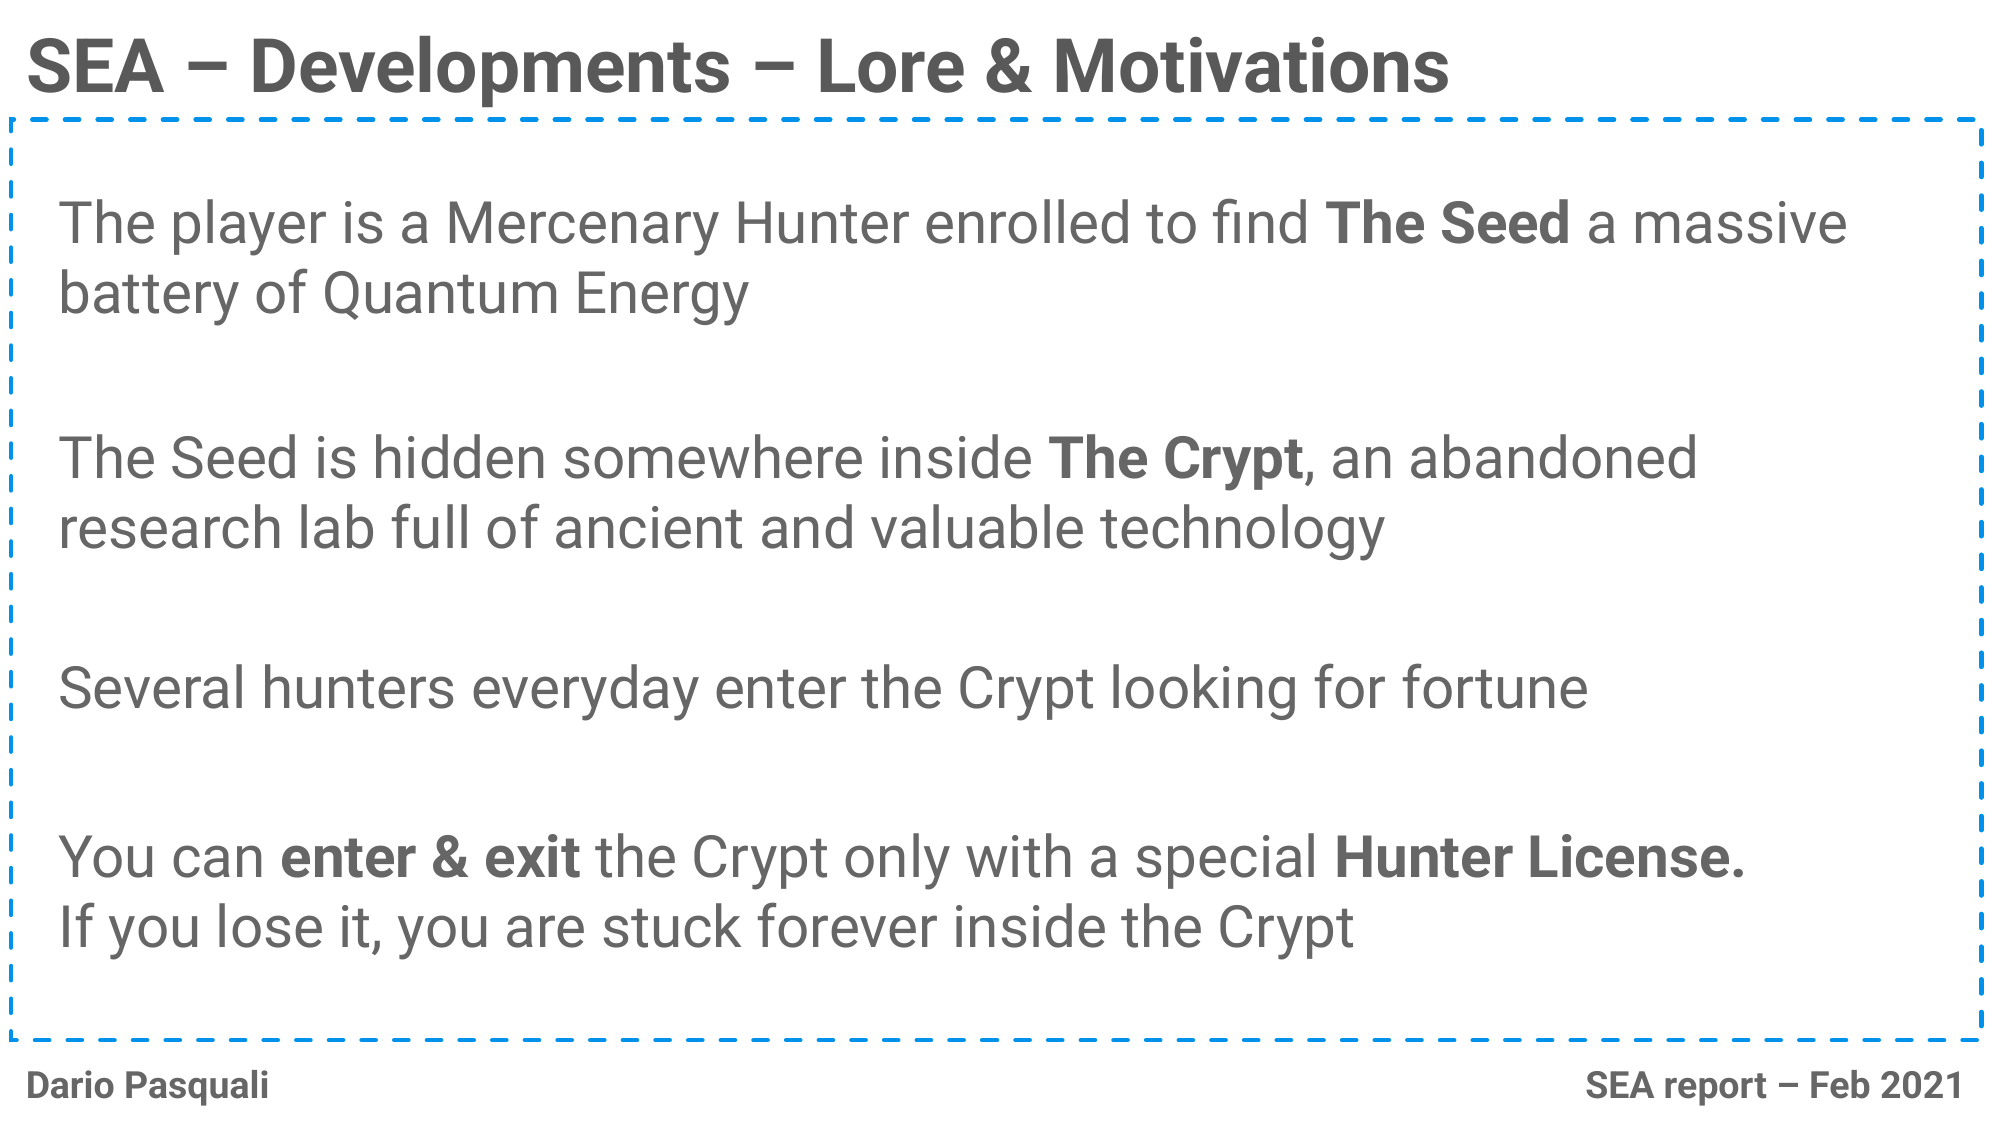

SEA – Developments – Lore & Motivations

The player is a Mercenary Hunter enrolled to find The Seed a massive battery of Quantum Energy
The Seed is hidden somewhere inside The Crypt, an abandoned research lab full of ancient and valuable technology
Several hunters everyday enter the Crypt looking for fortune
You can enter & exit the Crypt only with a special Hunter License.
If you lose it, you are stuck forever inside the Crypt
Dario Pasquali
SEA report – Feb 2021